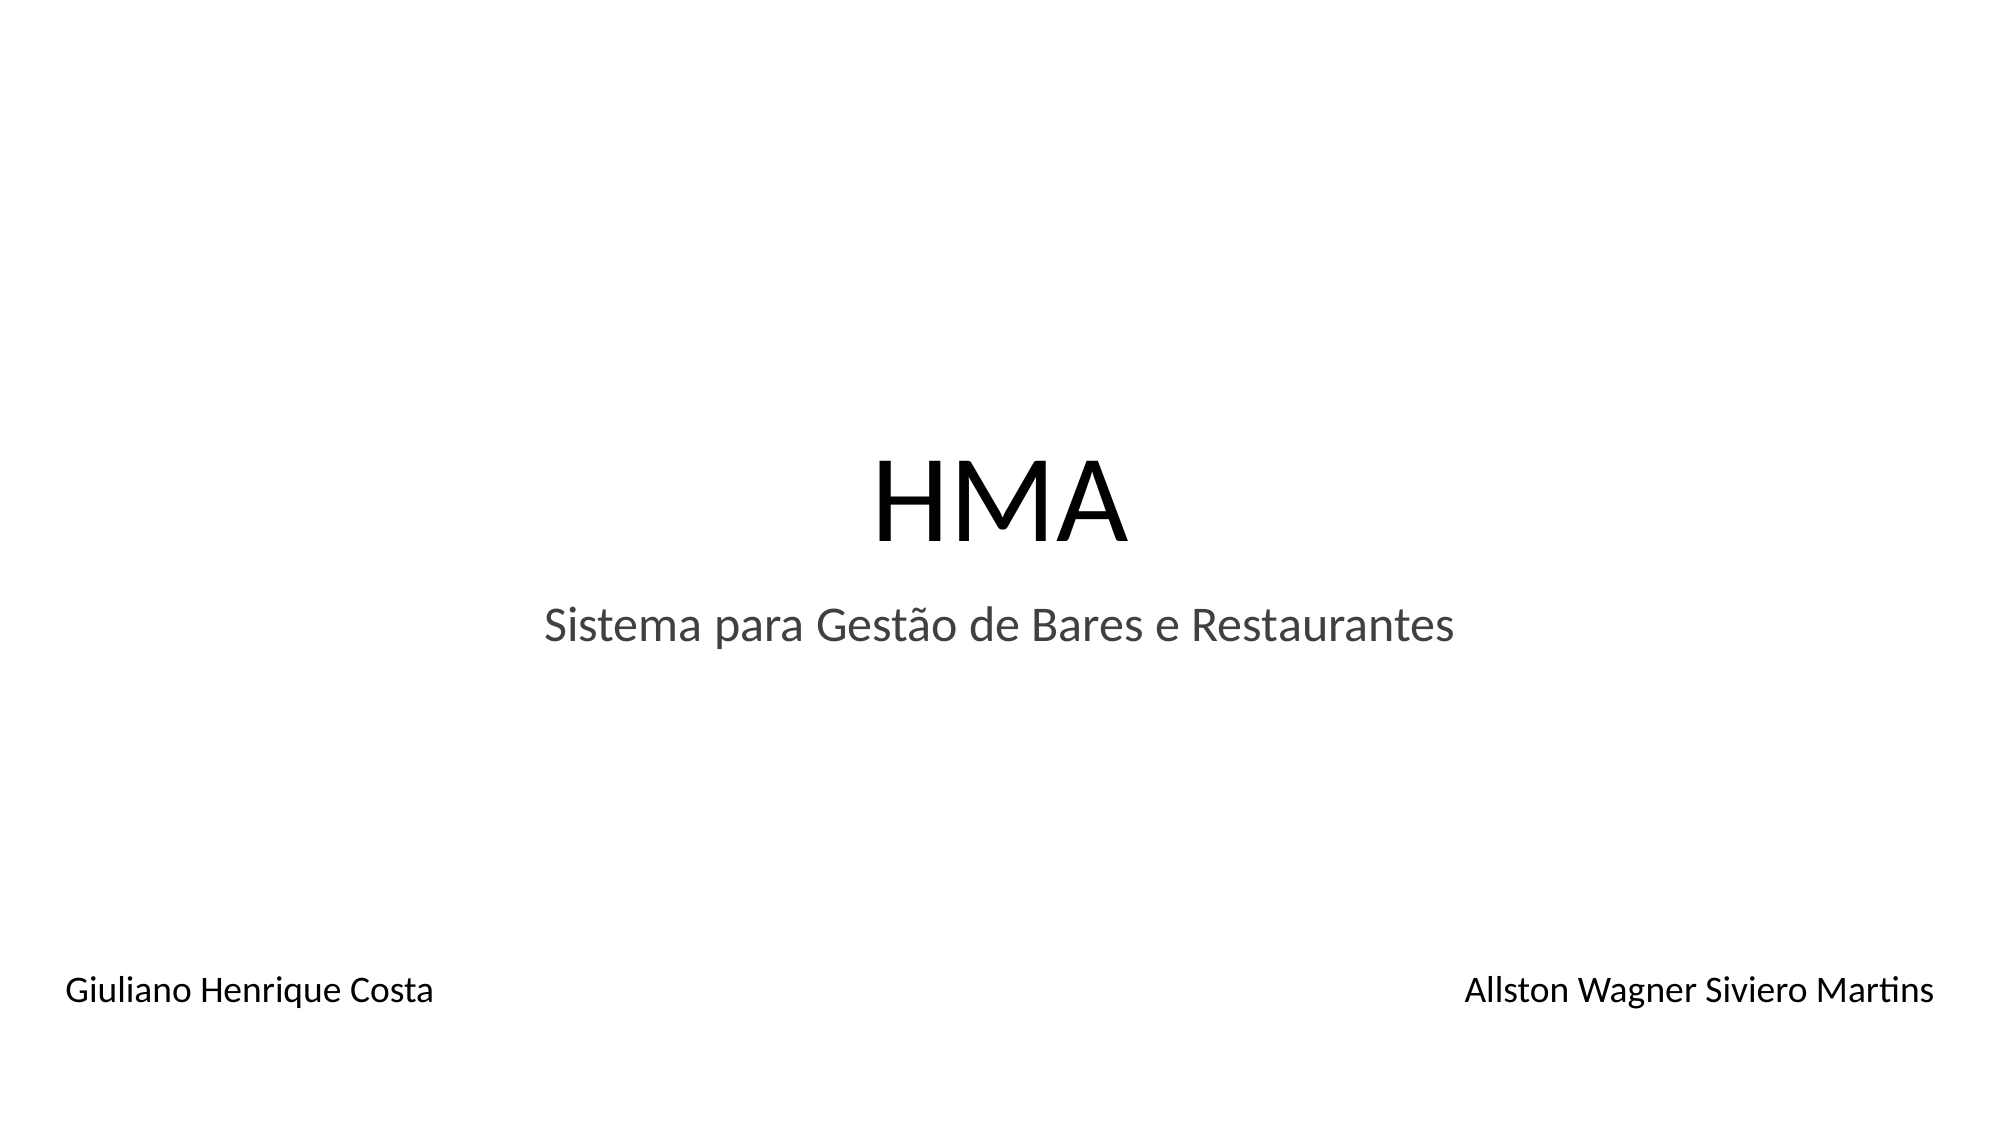

# HMA
Sistema para Gestão de Bares e Restaurantes
Giuliano Henrique Costa
Allston Wagner Siviero Martins